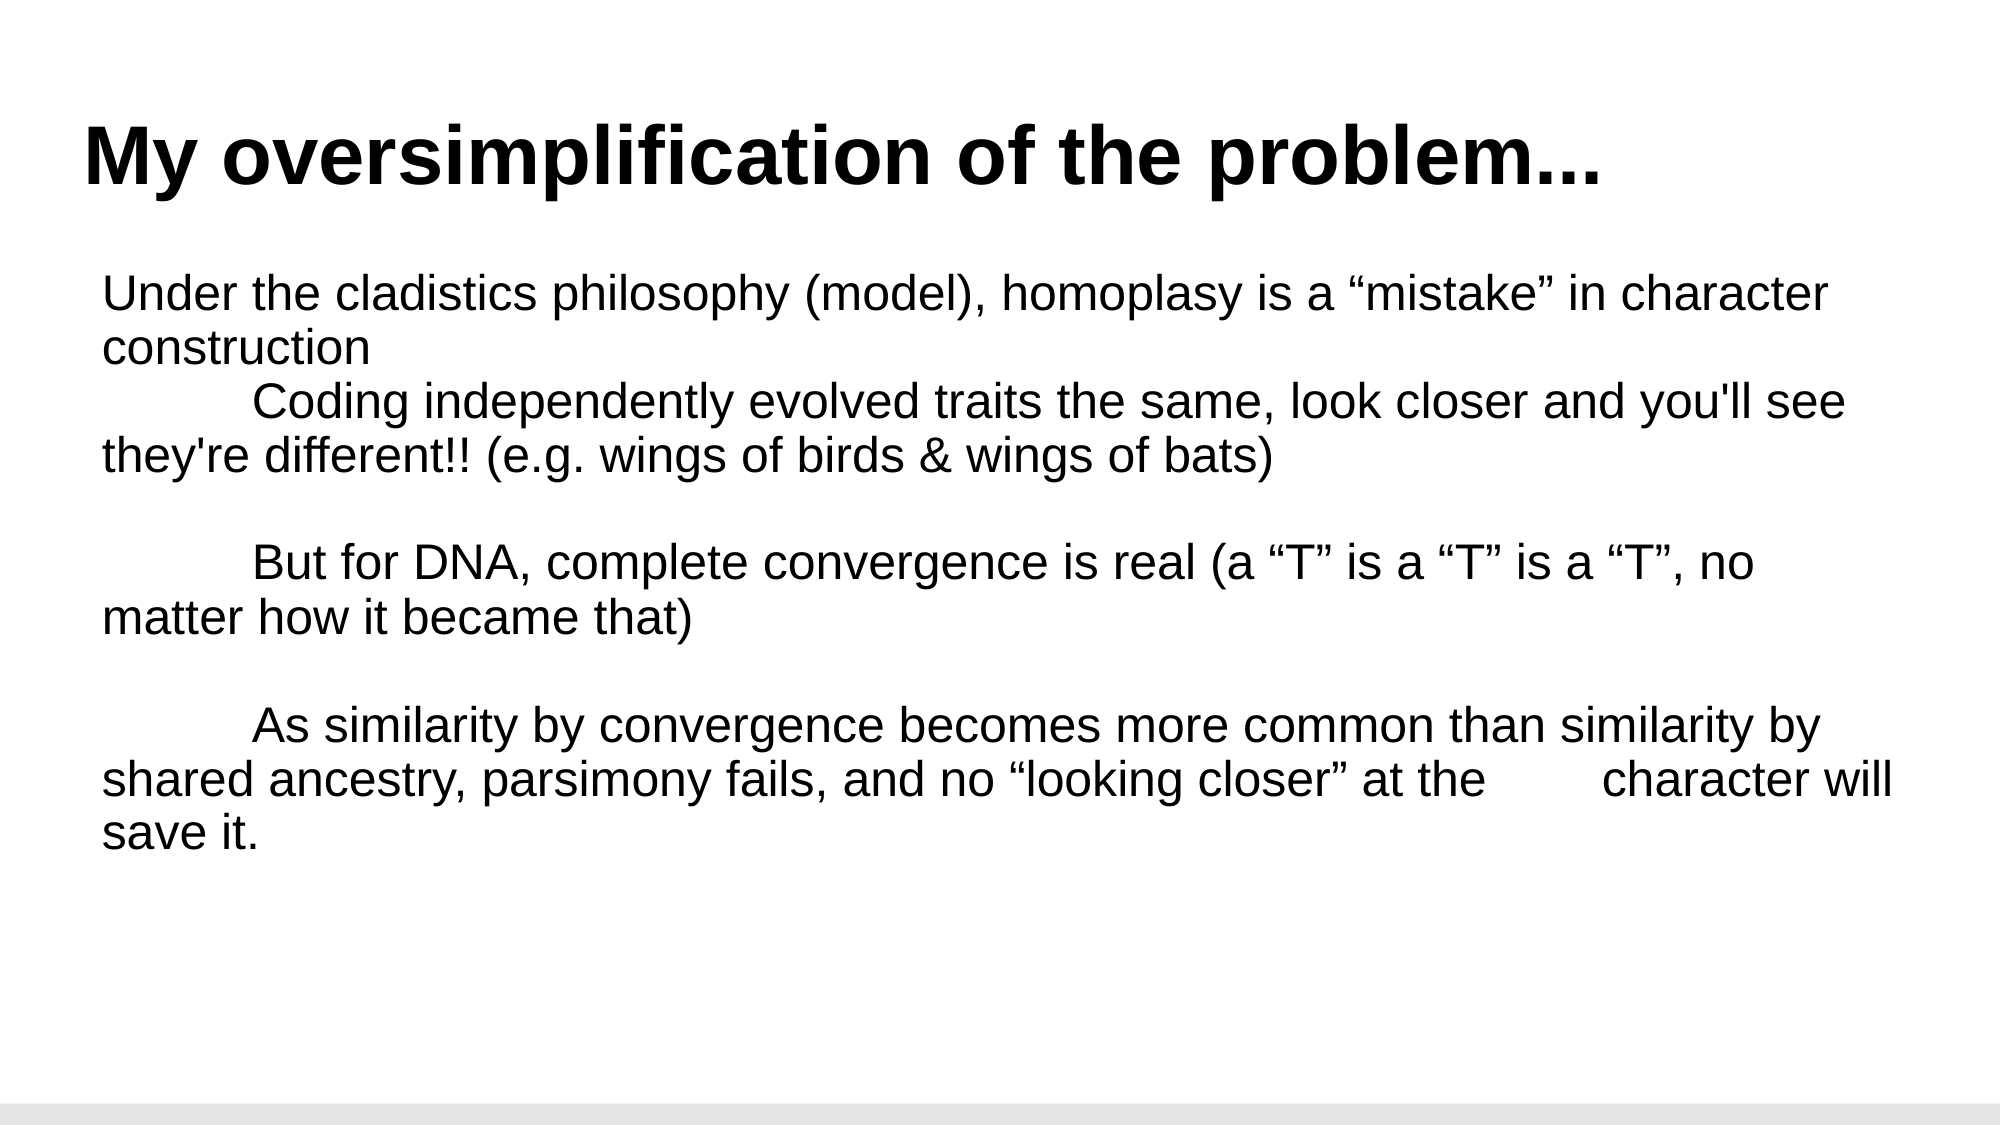

# My oversimplification of the problem...
Under the cladistics philosophy (model), homoplasy is a “mistake” in character construction
	Coding independently evolved traits the same, look closer and you'll see 	they're different!! (e.g. wings of birds & wings of bats)

	But for DNA, complete convergence is real (a “T” is a “T” is a “T”, no 	matter how it became that)

	As similarity by convergence becomes more common than similarity by 	shared ancestry, parsimony fails, and no “looking closer” at the 	character will save it.